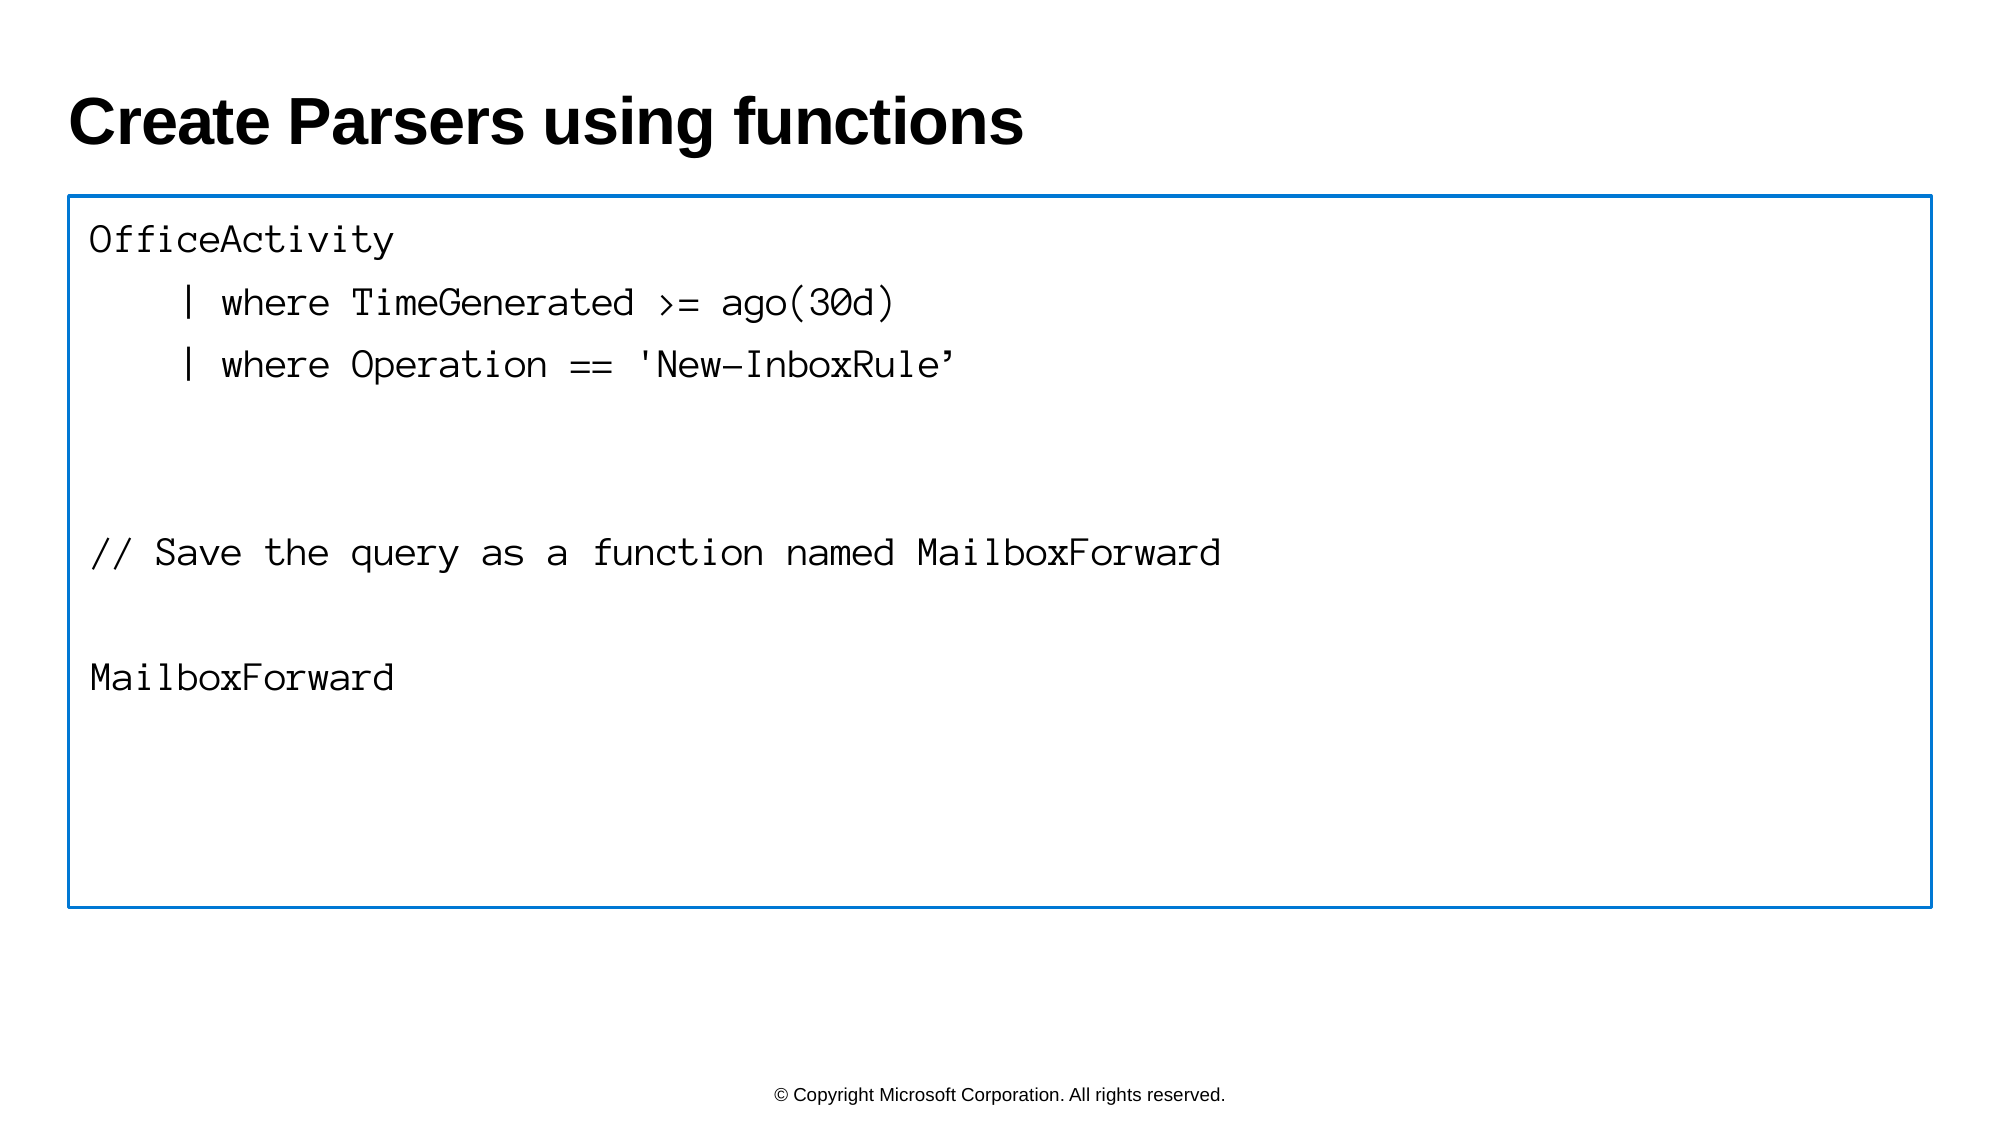

# Create Parsers using functions
OfficeActivity
    | where TimeGenerated >= ago(30d)
    | where Operation == 'New-InboxRule’

// Save the query as a function named MailboxForward

MailboxForward